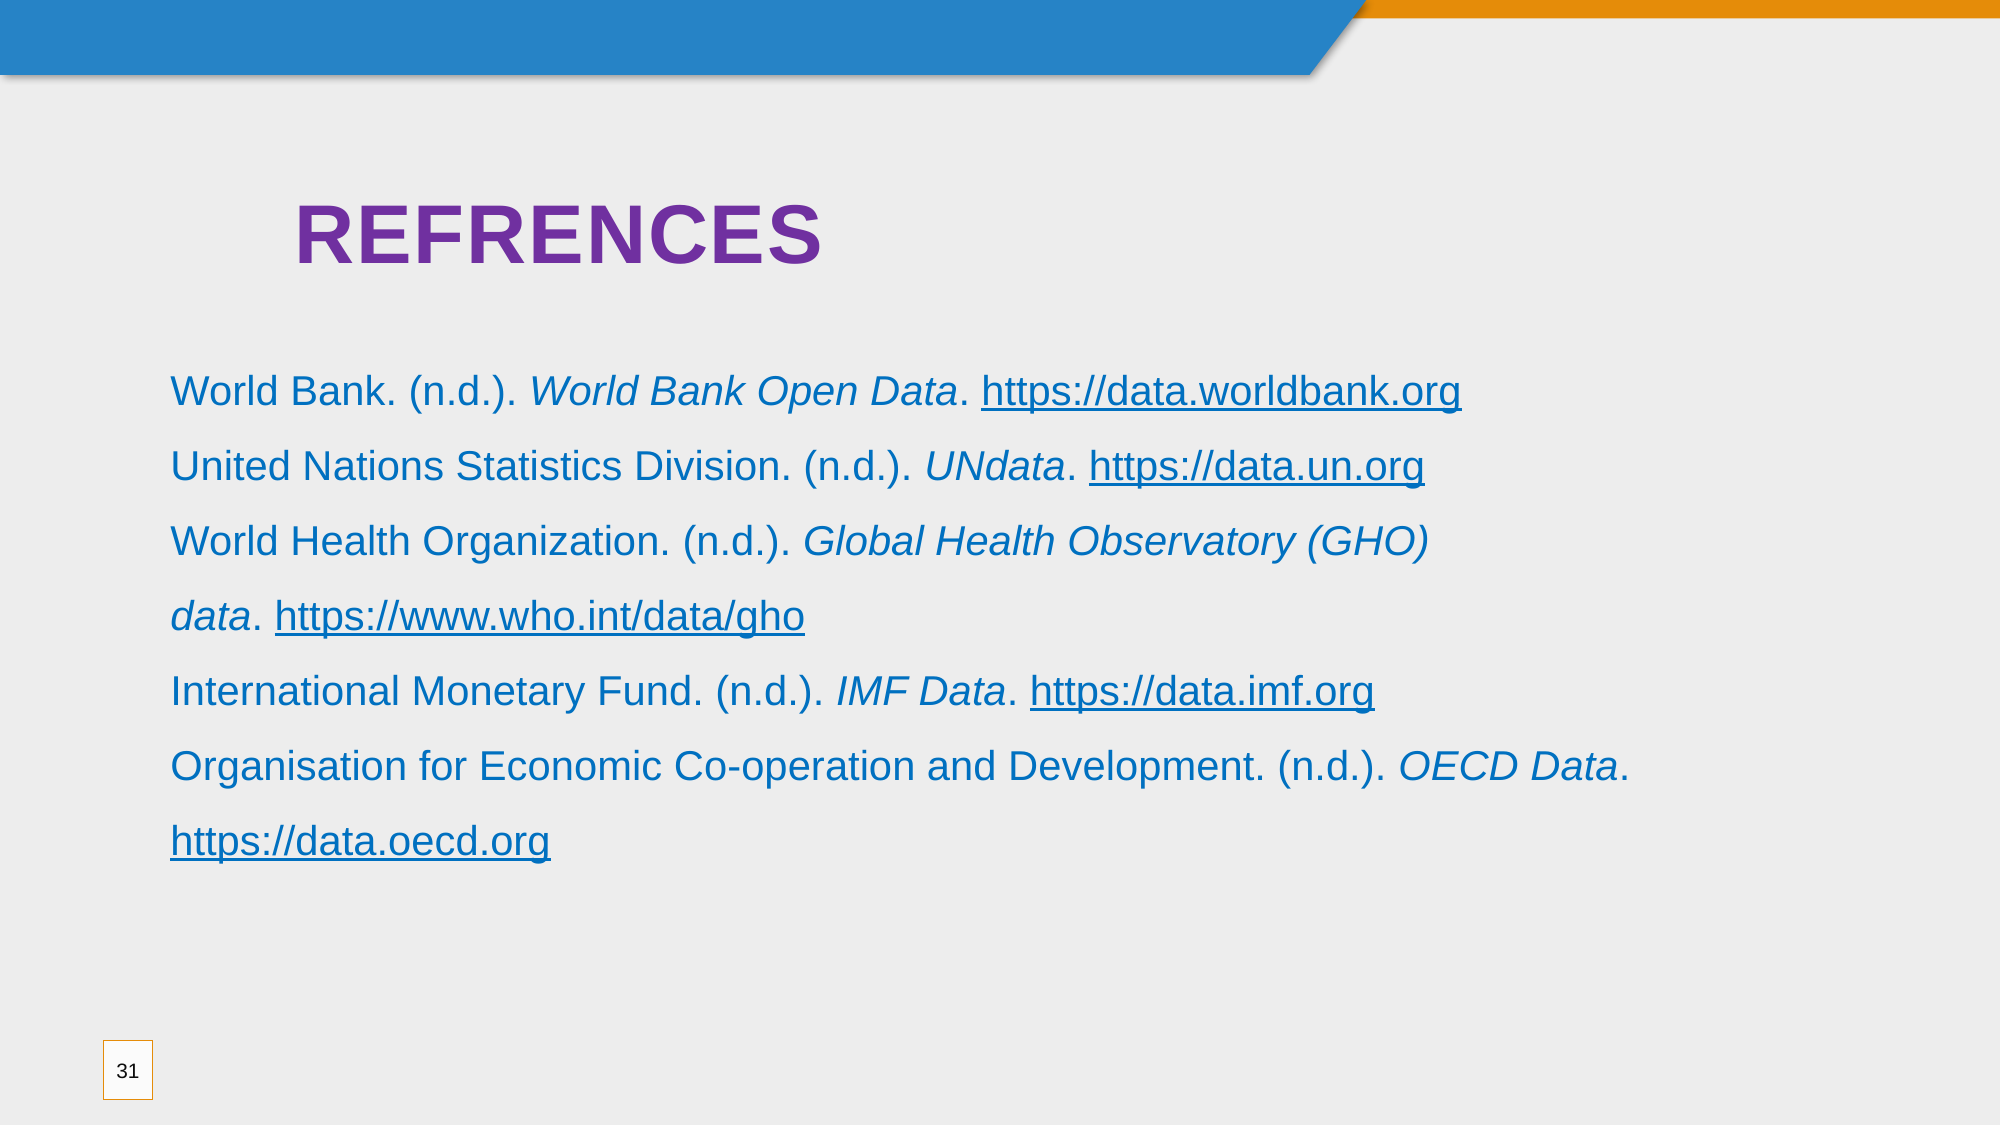

# REFRENCES
World Bank. (n.d.). World Bank Open Data. https://data.worldbank.org
United Nations Statistics Division. (n.d.). UNdata. https://data.un.org
World Health Organization. (n.d.). Global Health Observatory (GHO)
data. https://www.who.int/data/gho
International Monetary Fund. (n.d.). IMF Data. https://data.imf.org
Organisation for Economic Co-operation and Development. (n.d.). OECD Data. https://data.oecd.org
31